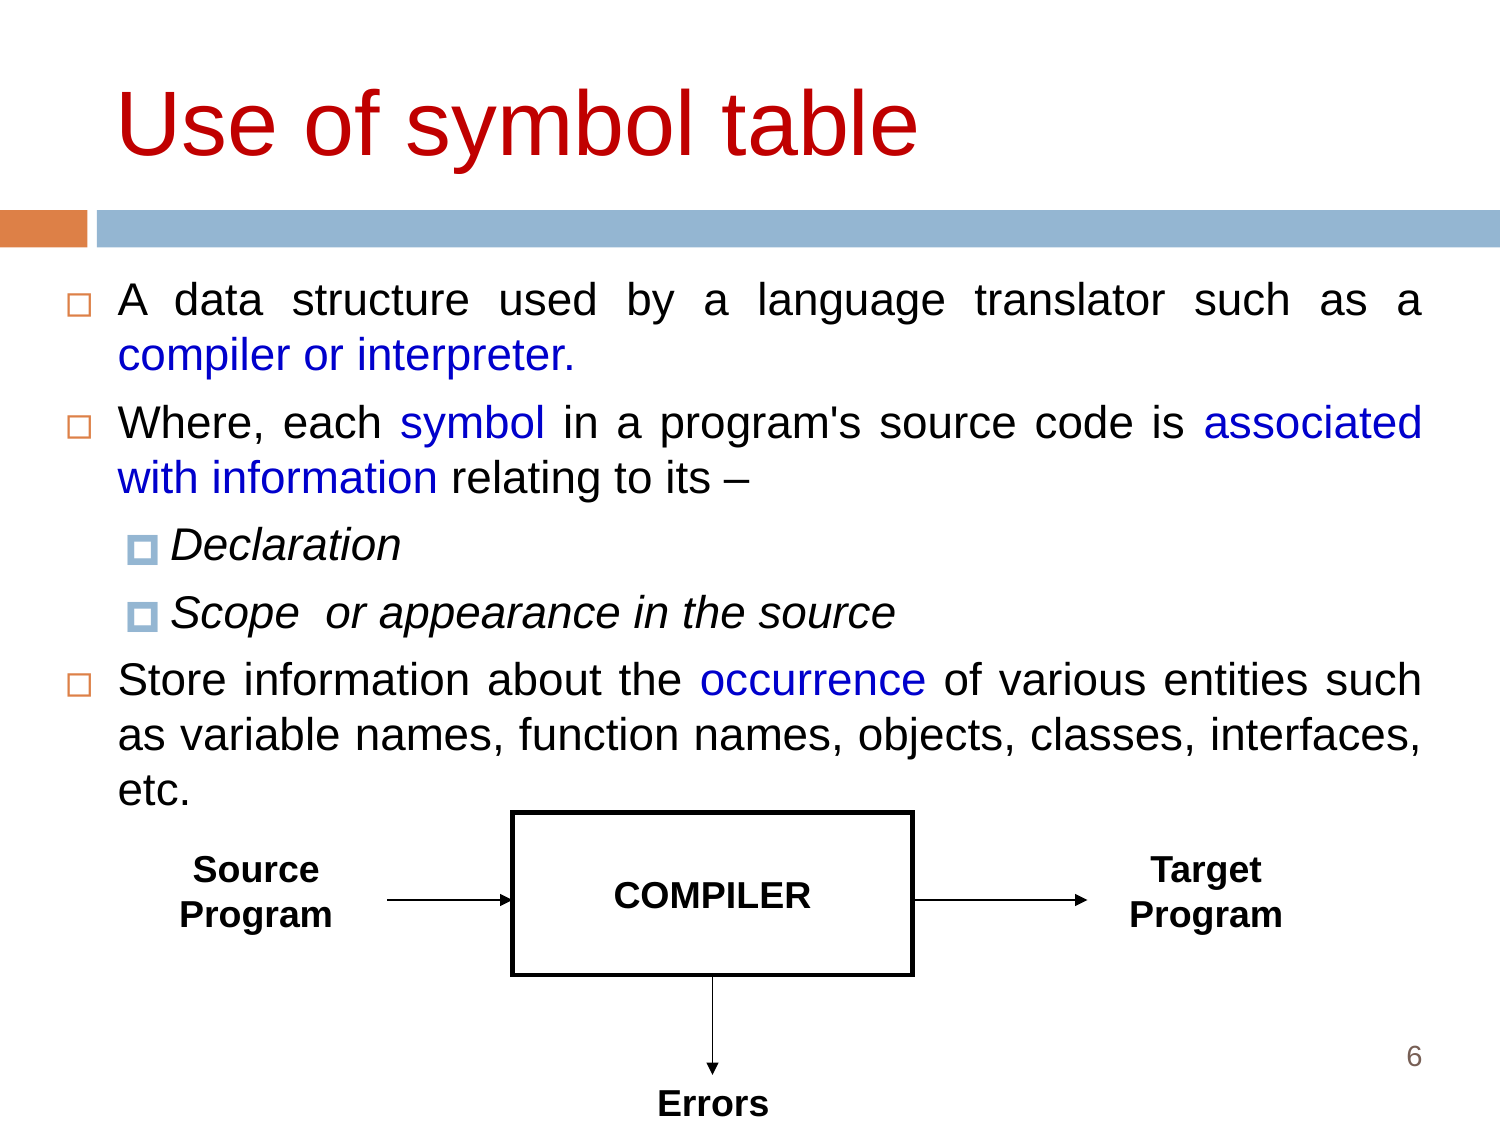

# Use of symbol table
A data structure used by a language translator such as a compiler or interpreter.
Where, each symbol in a program's source code is associated with information relating to its –
Declaration
Scope  or appearance in the source
Store information about the occurrence of various entities such as variable names, function names, objects, classes, interfaces, etc.
COMPILER
Source Program
Errors
Target Program
6